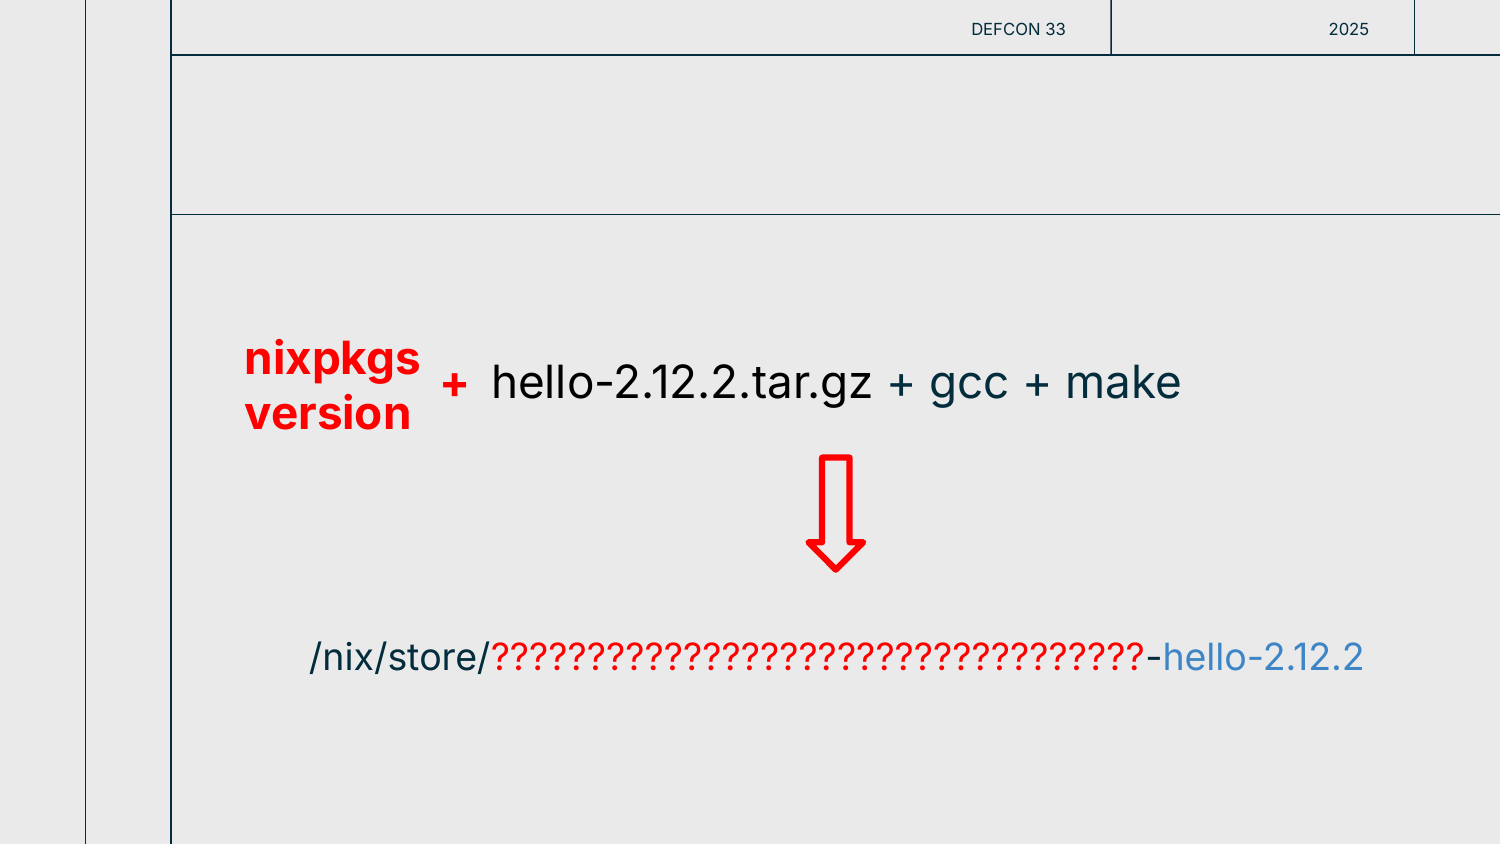

DEFCON 33
2025

hello-2.12.2.tar.gz + gcc + make

/nix/store/??????????????????????????????????-hello-2.12.2

nixpkgs
version
+